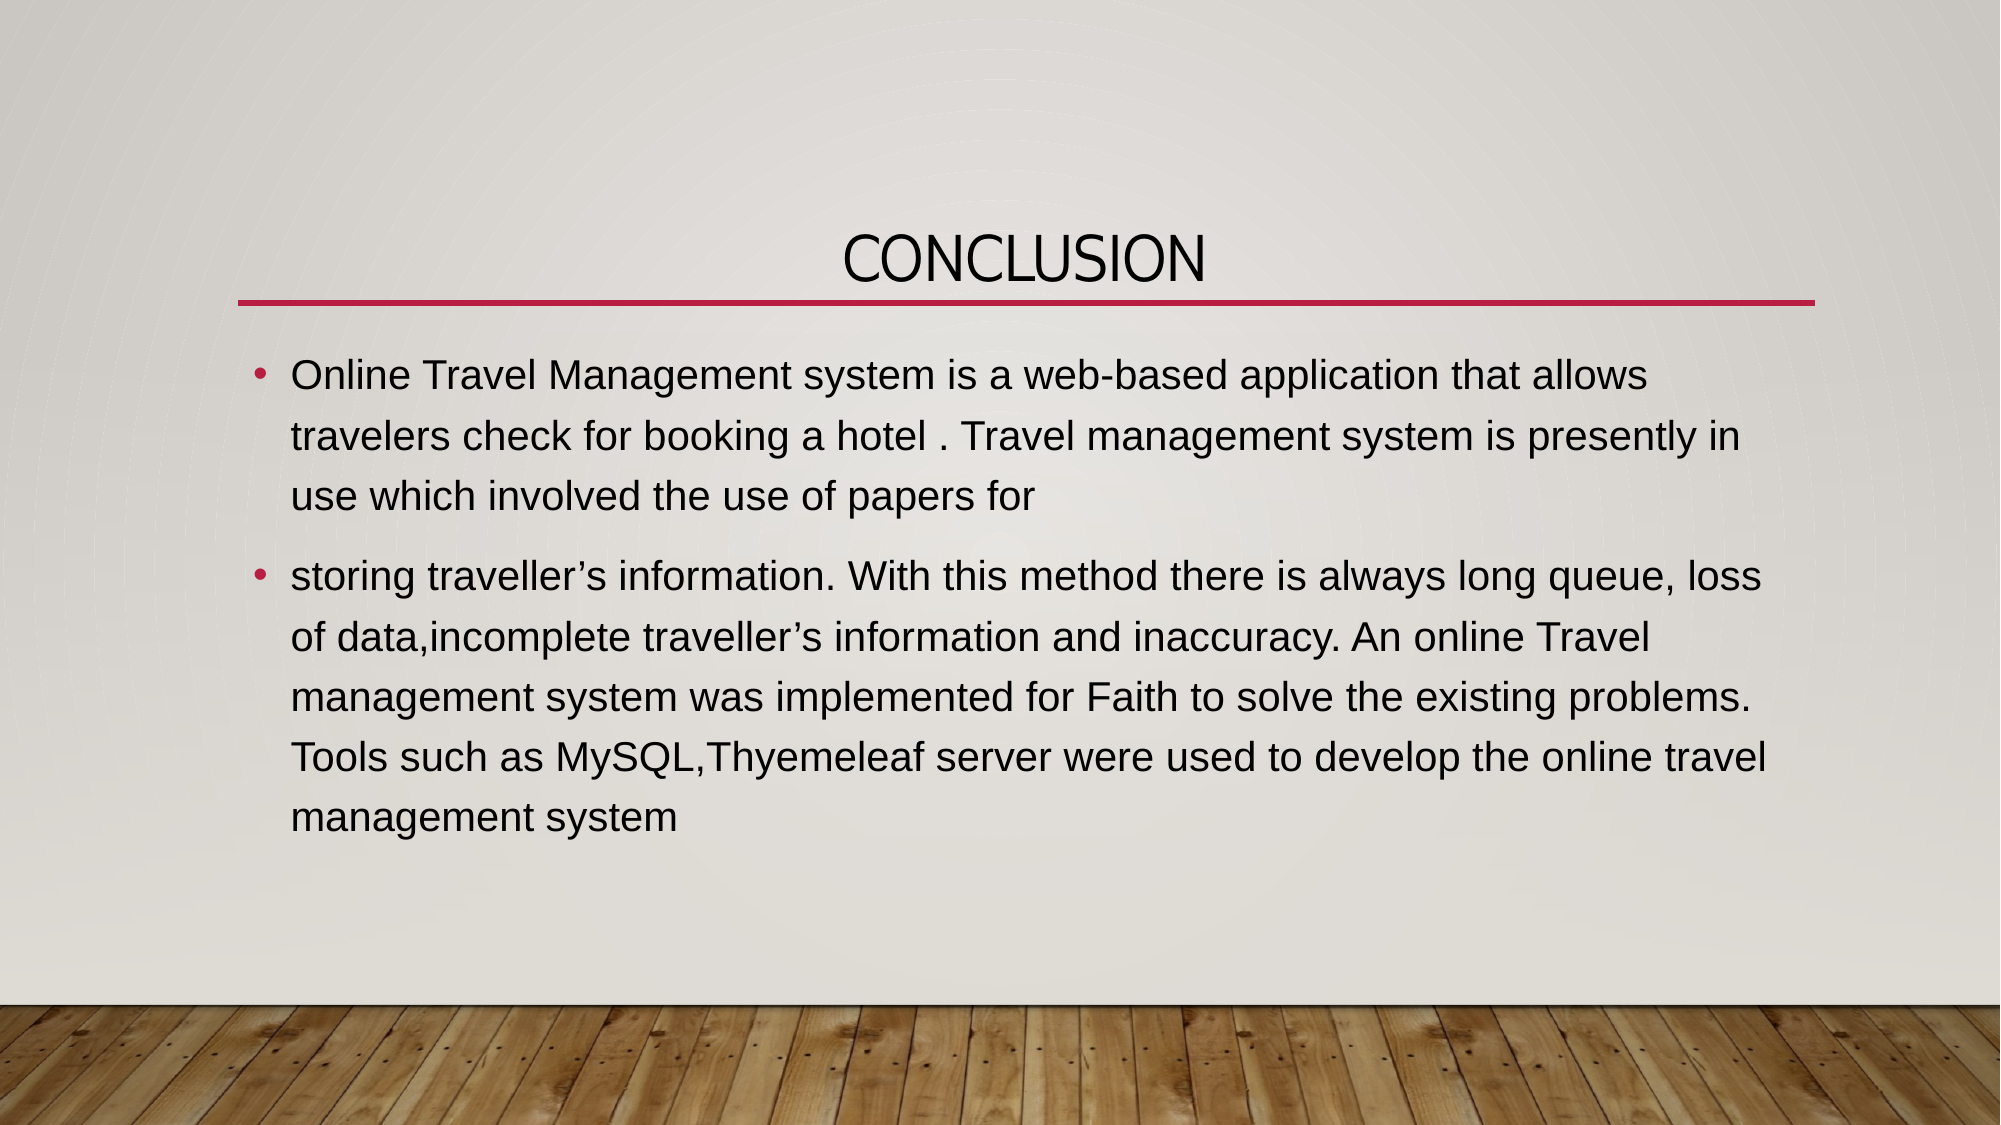

# conclusion
Online Travel Management system is a web-based application that allows travelers check for booking a hotel . Travel management system is presently in use which involved the use of papers for
storing traveller’s information. With this method there is always long queue, loss of data,incomplete traveller’s information and inaccuracy. An online Travel management system was implemented for Faith to solve the existing problems. Tools such as MySQL,Thyemeleaf server were used to develop the online travel management system